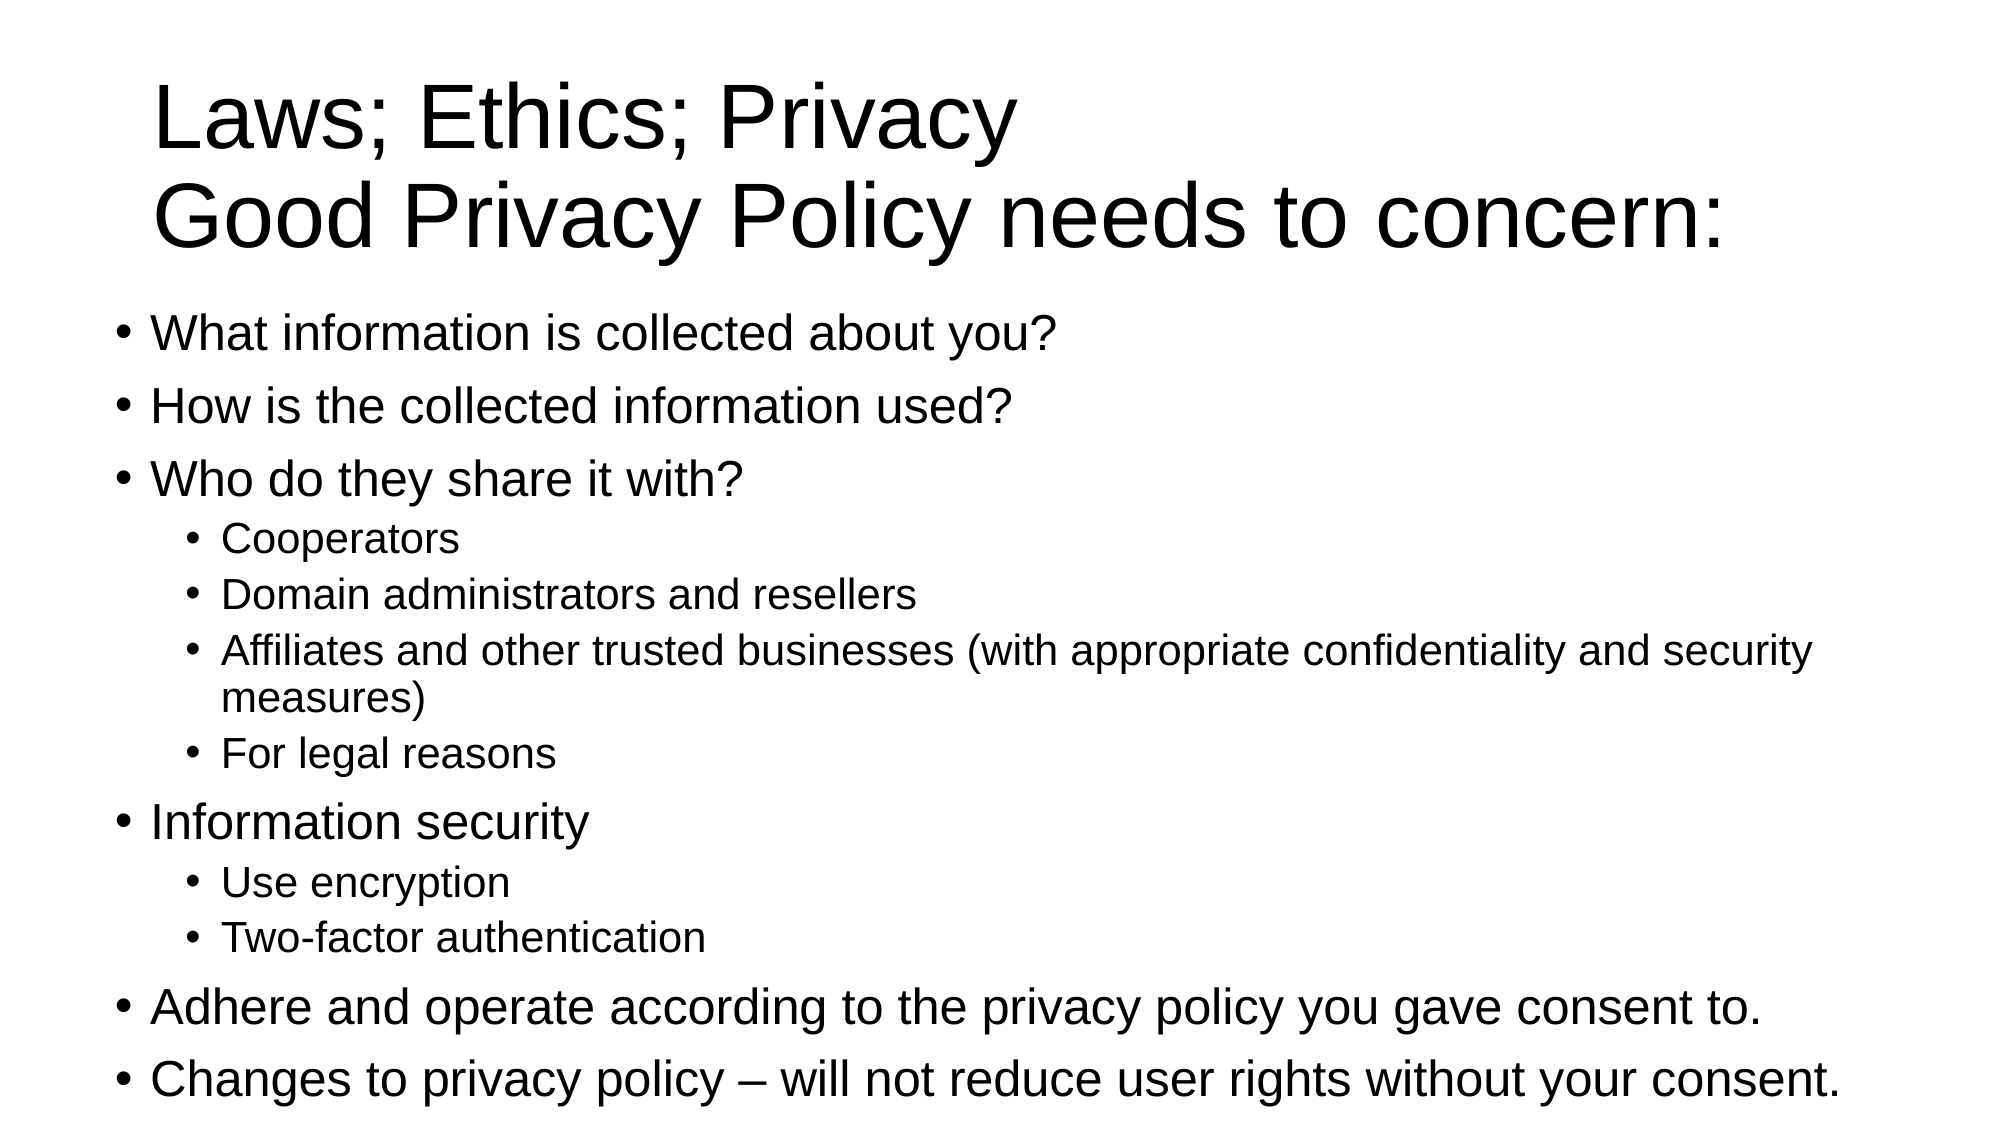

# Laws; Ethics; Privacy Good Privacy Policy needs to concern:
What information is collected about you?
How is the collected information used?
Who do they share it with?
Cooperators
Domain administrators and resellers
Affiliates and other trusted businesses (with appropriate confidentiality and security measures)
For legal reasons
Information security
Use encryption
Two-factor authentication
Adhere and operate according to the privacy policy you gave consent to.
Changes to privacy policy – will not reduce user rights without your consent.